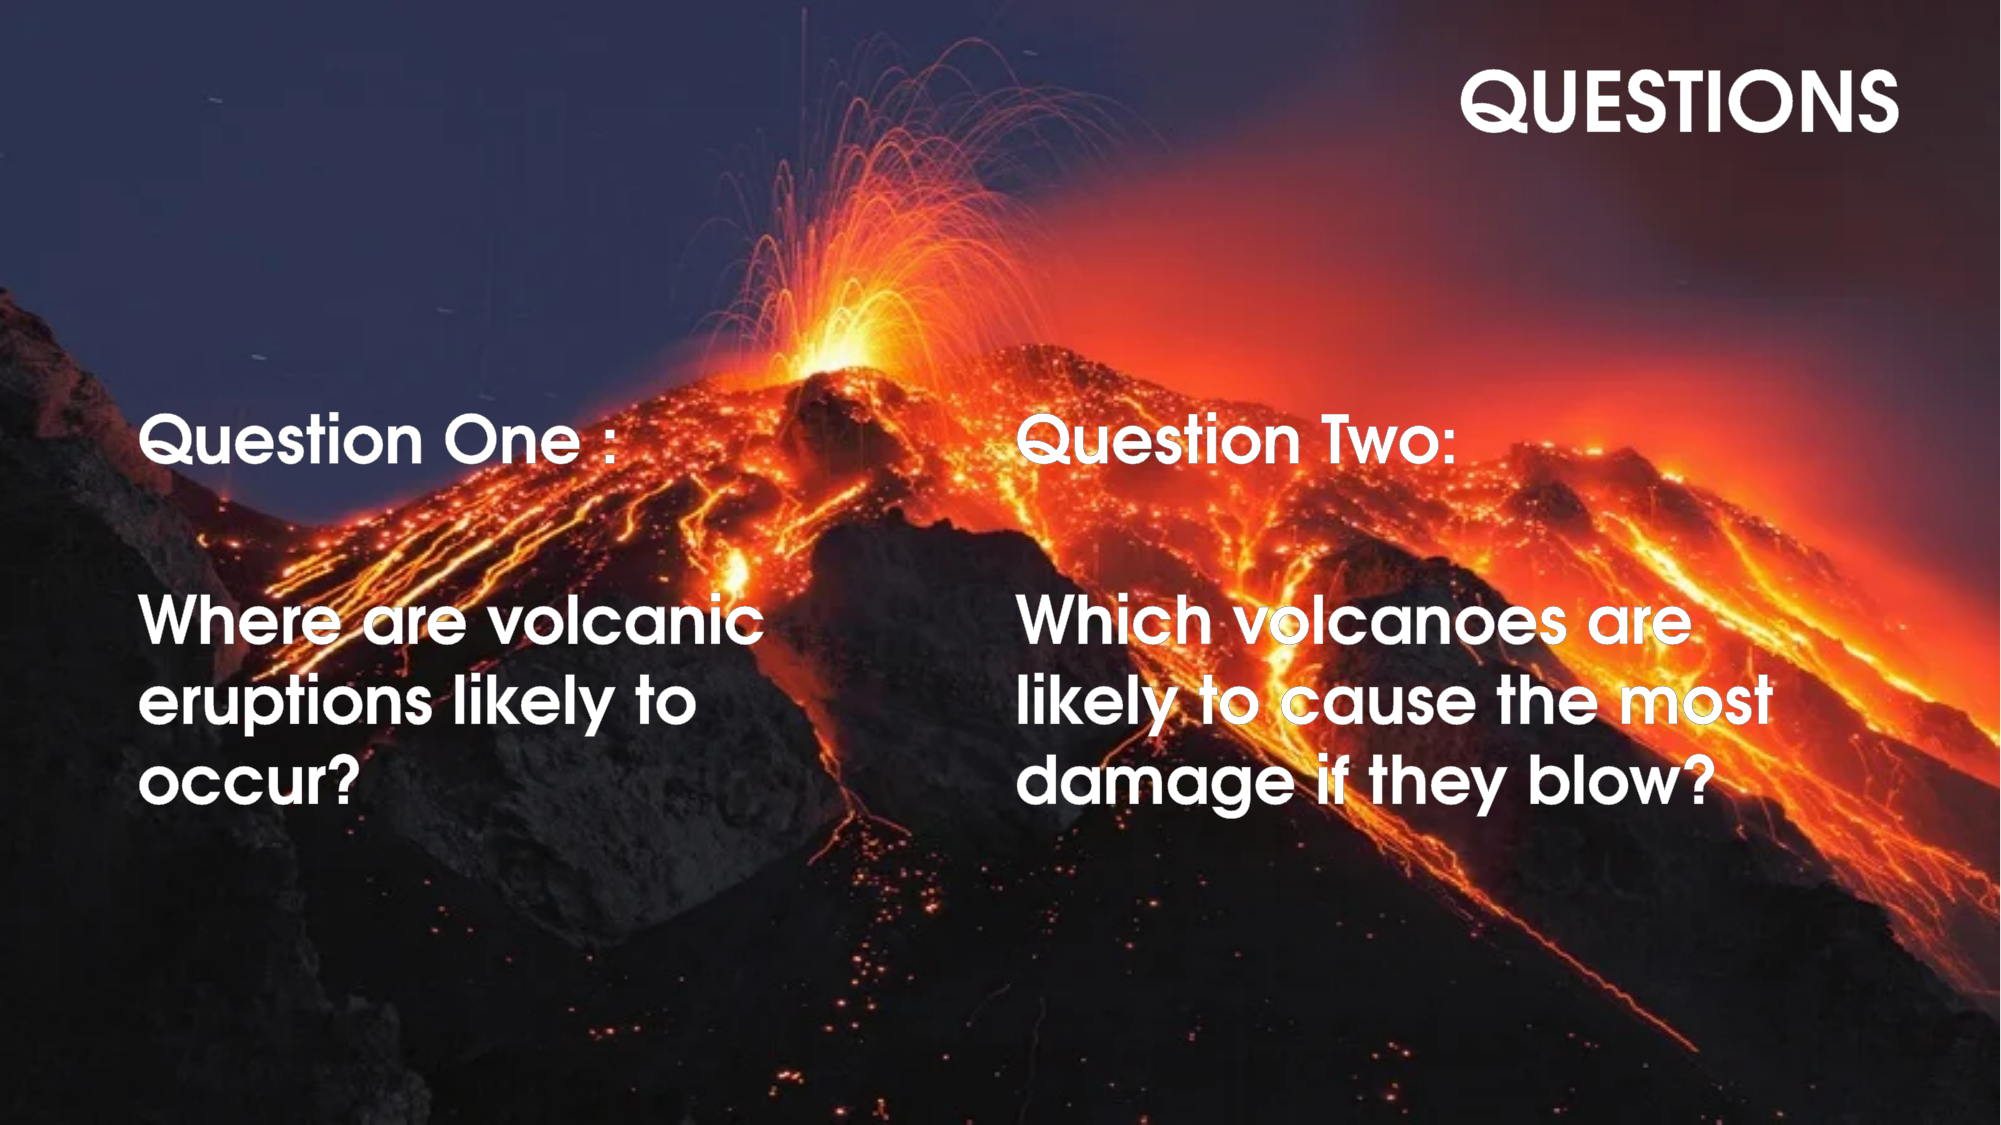

# Questions
Question One :
Where are volcanic eruptions likely to occur?
Question Two:
Which volcanoes are likely to cause the most damage if they blow?